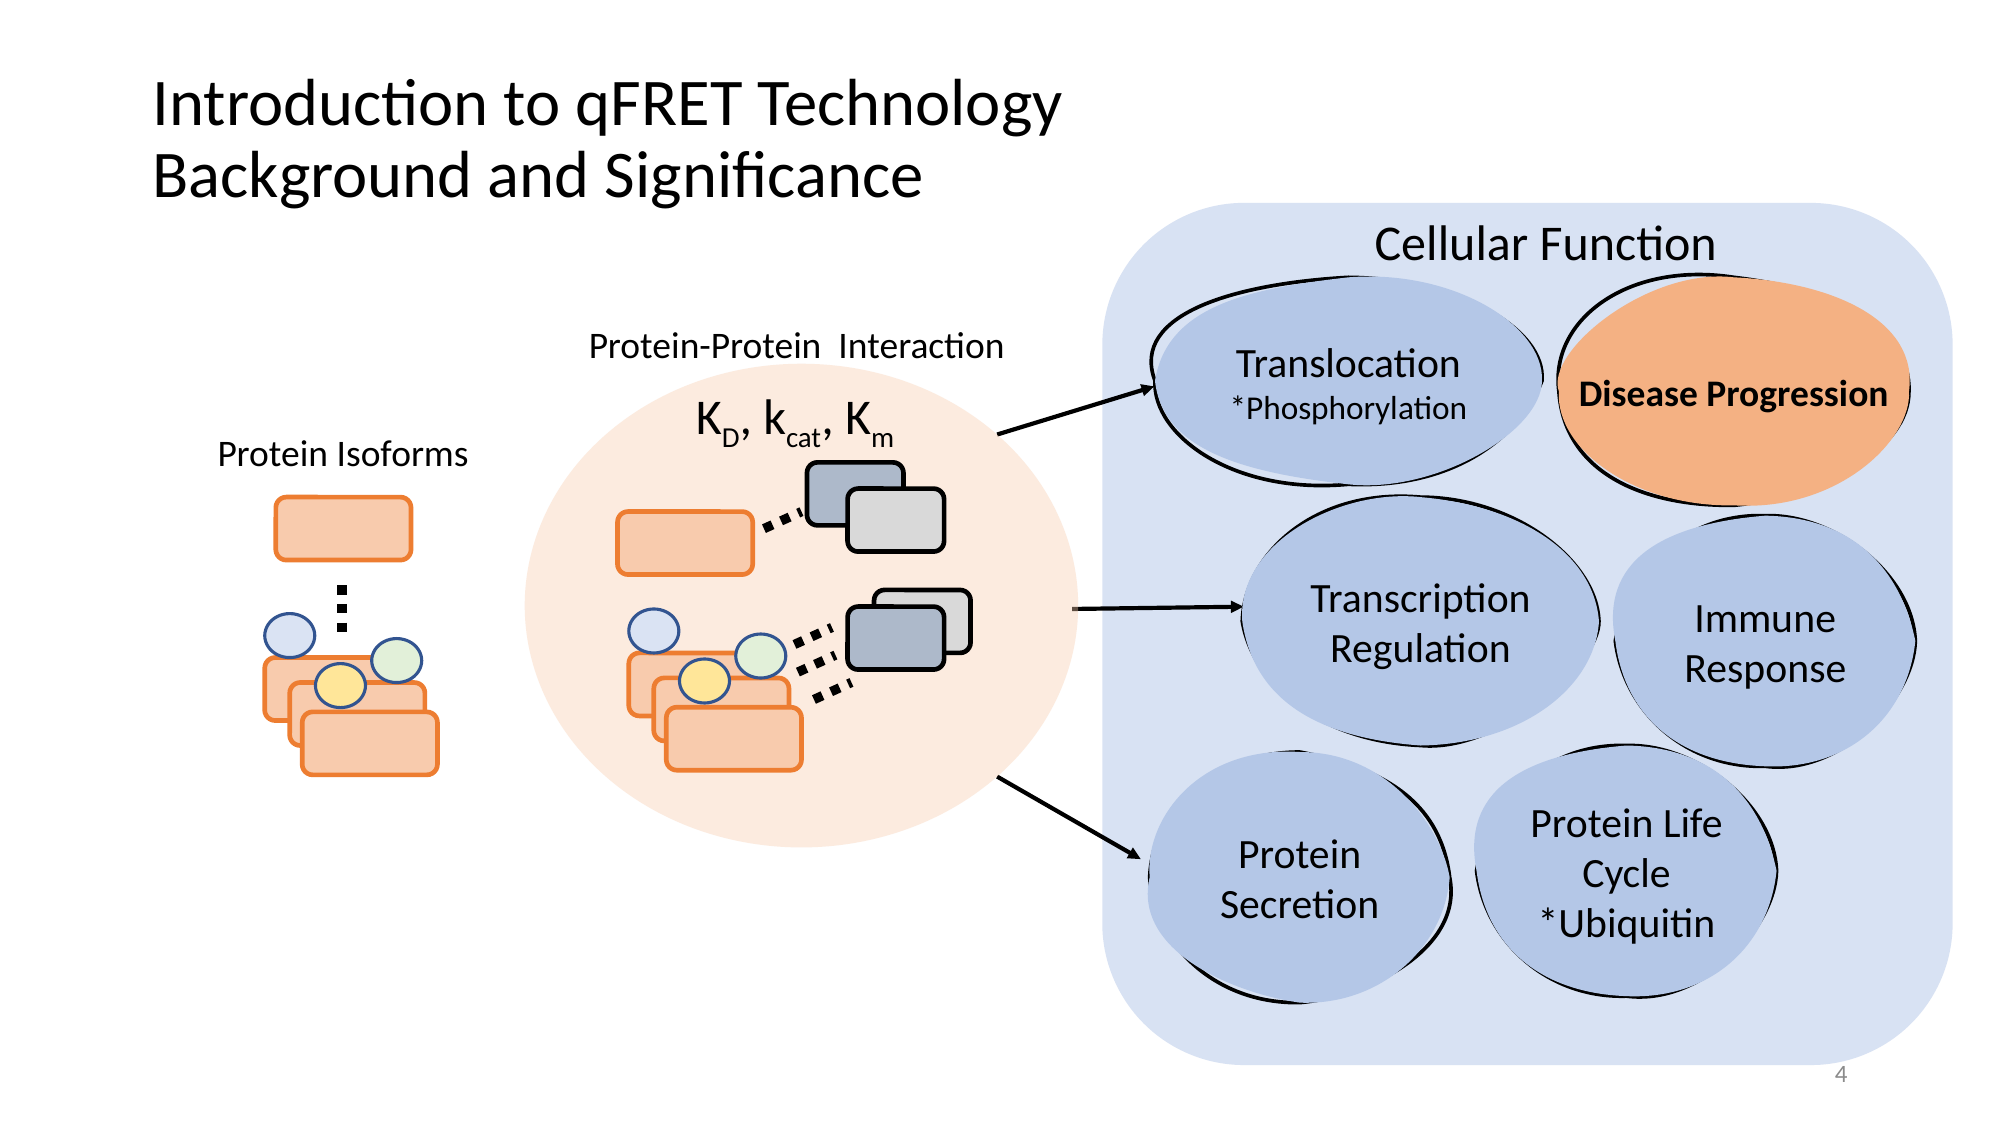

# Introduction to qFRET Technology Background and Significance

Cellular Function
Translocation
*Phosphorylation
Disease Progression
Protein-Protein  Interaction

KD, kcat, Km

Protein Isoforms
Transcription Regulation

Immune Response
Protein Life Cycle
*Ubiquitin
Protein Secretion
4